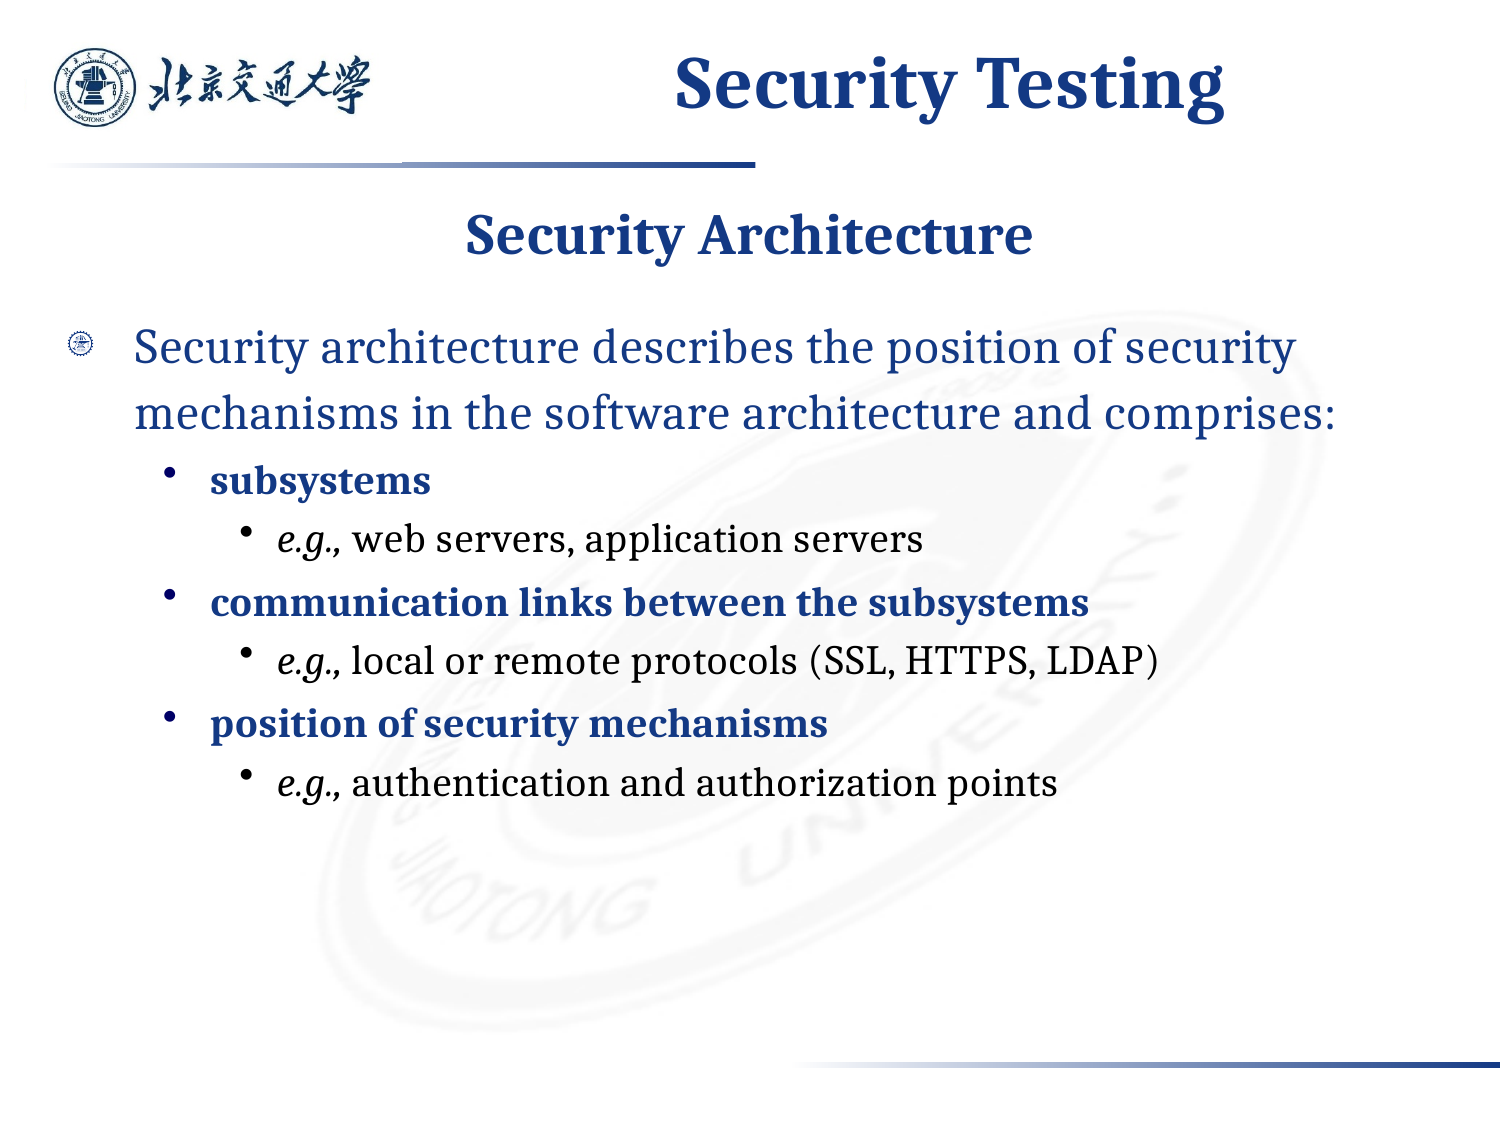

# Security Testing
Security Architecture
Security architecture describes the position of security mechanisms in the software architecture and comprises:
subsystems
e.g., web servers, application servers
communication links between the subsystems
e.g., local or remote protocols (SSL, HTTPS, LDAP)
position of security mechanisms
e.g., authentication and authorization points